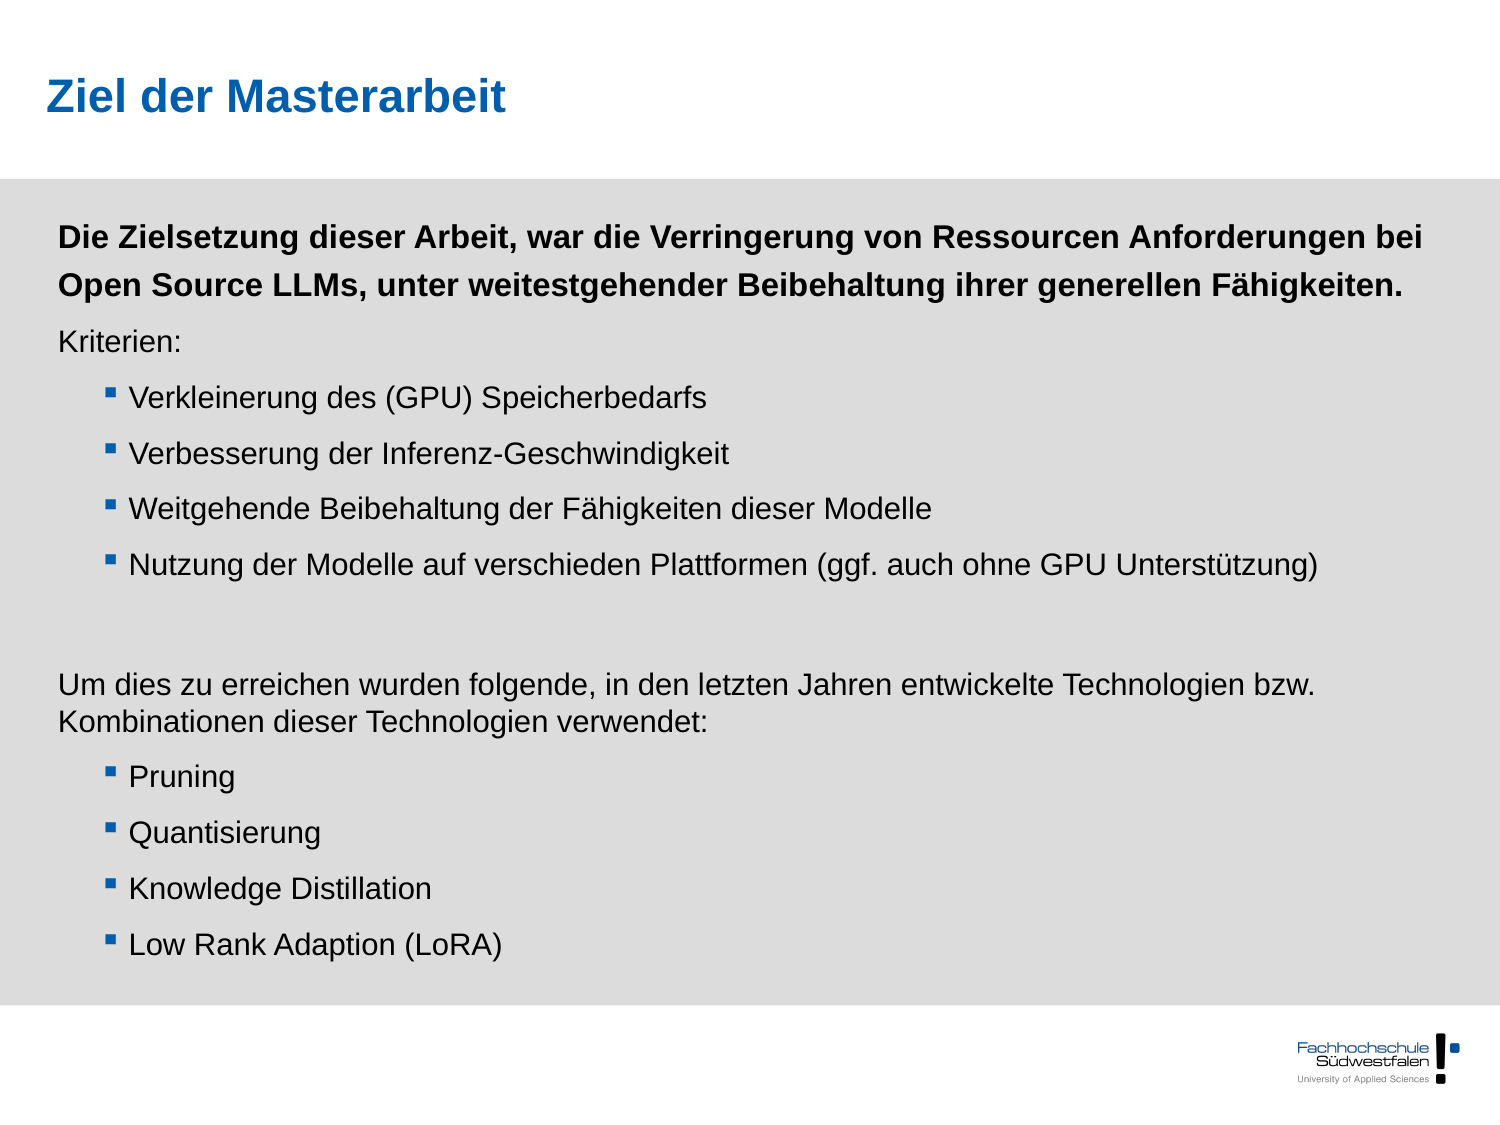

Ziel der Masterarbeit
Die Zielsetzung dieser Arbeit, war die Verringerung von Ressourcen Anforderungen bei Open Source LLMs, unter weitestgehender Beibehaltung ihrer generellen Fähigkeiten.
Kriterien:
Verkleinerung des (GPU) Speicherbedarfs
Verbesserung der Inferenz-Geschwindigkeit
Weitgehende Beibehaltung der Fähigkeiten dieser Modelle
Nutzung der Modelle auf verschieden Plattformen (ggf. auch ohne GPU Unterstützung)

Um dies zu erreichen wurden folgende, in den letzten Jahren entwickelte Technologien bzw. Kombinationen dieser Technologien verwendet:
Pruning
Quantisierung
Knowledge Distillation
Low Rank Adaption (LoRA)
4